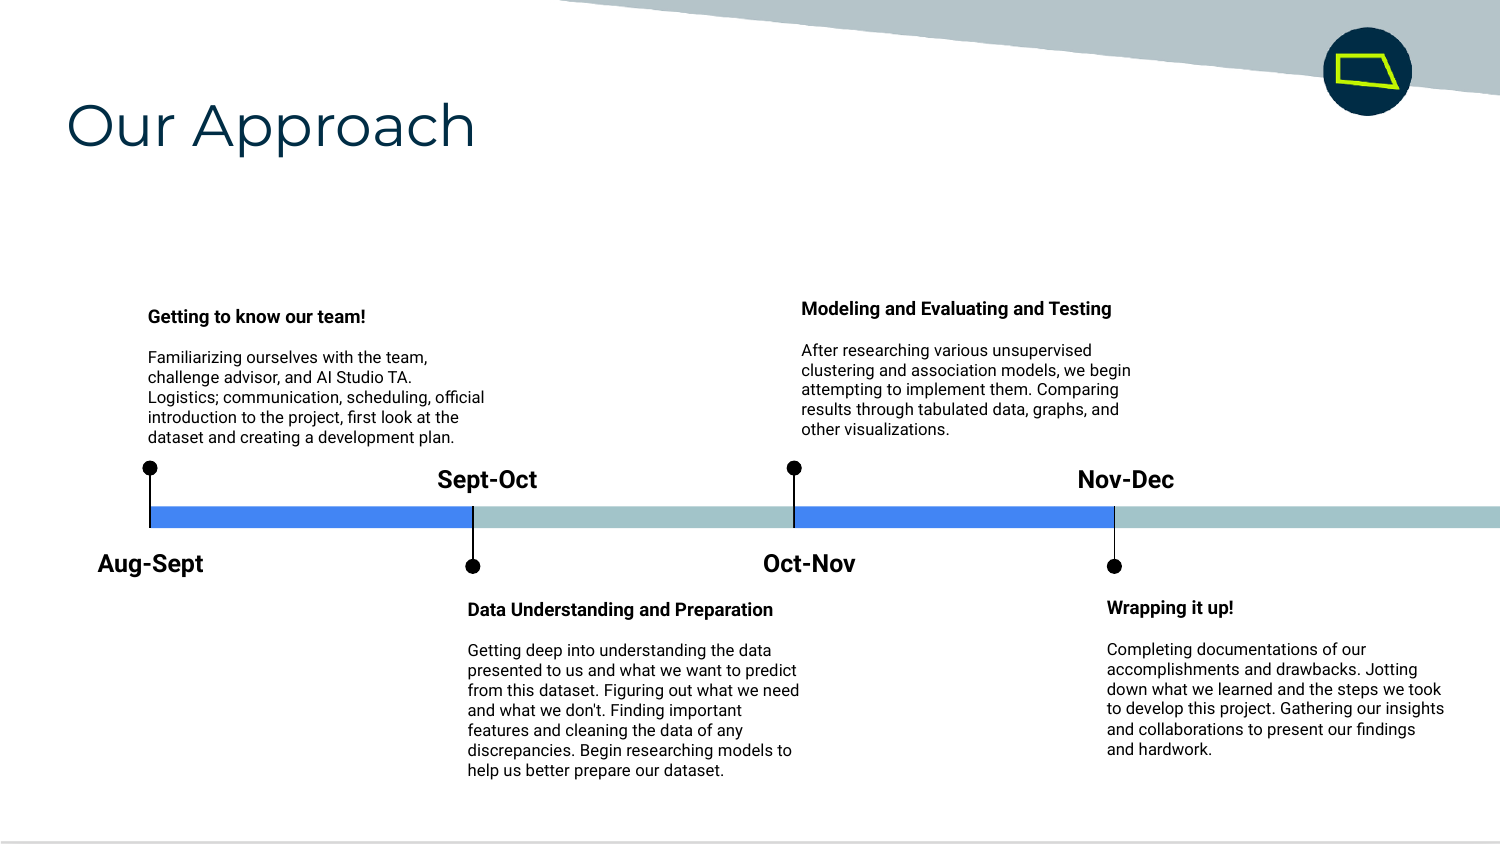

Our Approach
Modeling and Evaluating and Testing

After researching various unsupervised clustering and association models, we begin attempting to implement them. Comparing results through tabulated data, graphs, and other visualizations.

Oct-Nov

Getting to know our team!

Familiarizing ourselves with the team, challenge advisor, and AI Studio TA. Logistics; communication, scheduling, official introduction to the project, first look at the dataset and creating a development plan.

Aug-Sept

Sept-Oct

Data Understanding and Preparation

Getting deep into understanding the data presented to us and what we want to predict from this dataset. Figuring out what we need and what we don't. Finding important features and cleaning the data of any discrepancies. Begin researching models to help us better prepare our dataset.

Nov-Dec

Wrapping it up!

Completing documentations of our accomplishments and drawbacks. Jotting down what we learned and the steps we took to develop this project. Gathering our insights and collaborations to present our findings and hardwork.